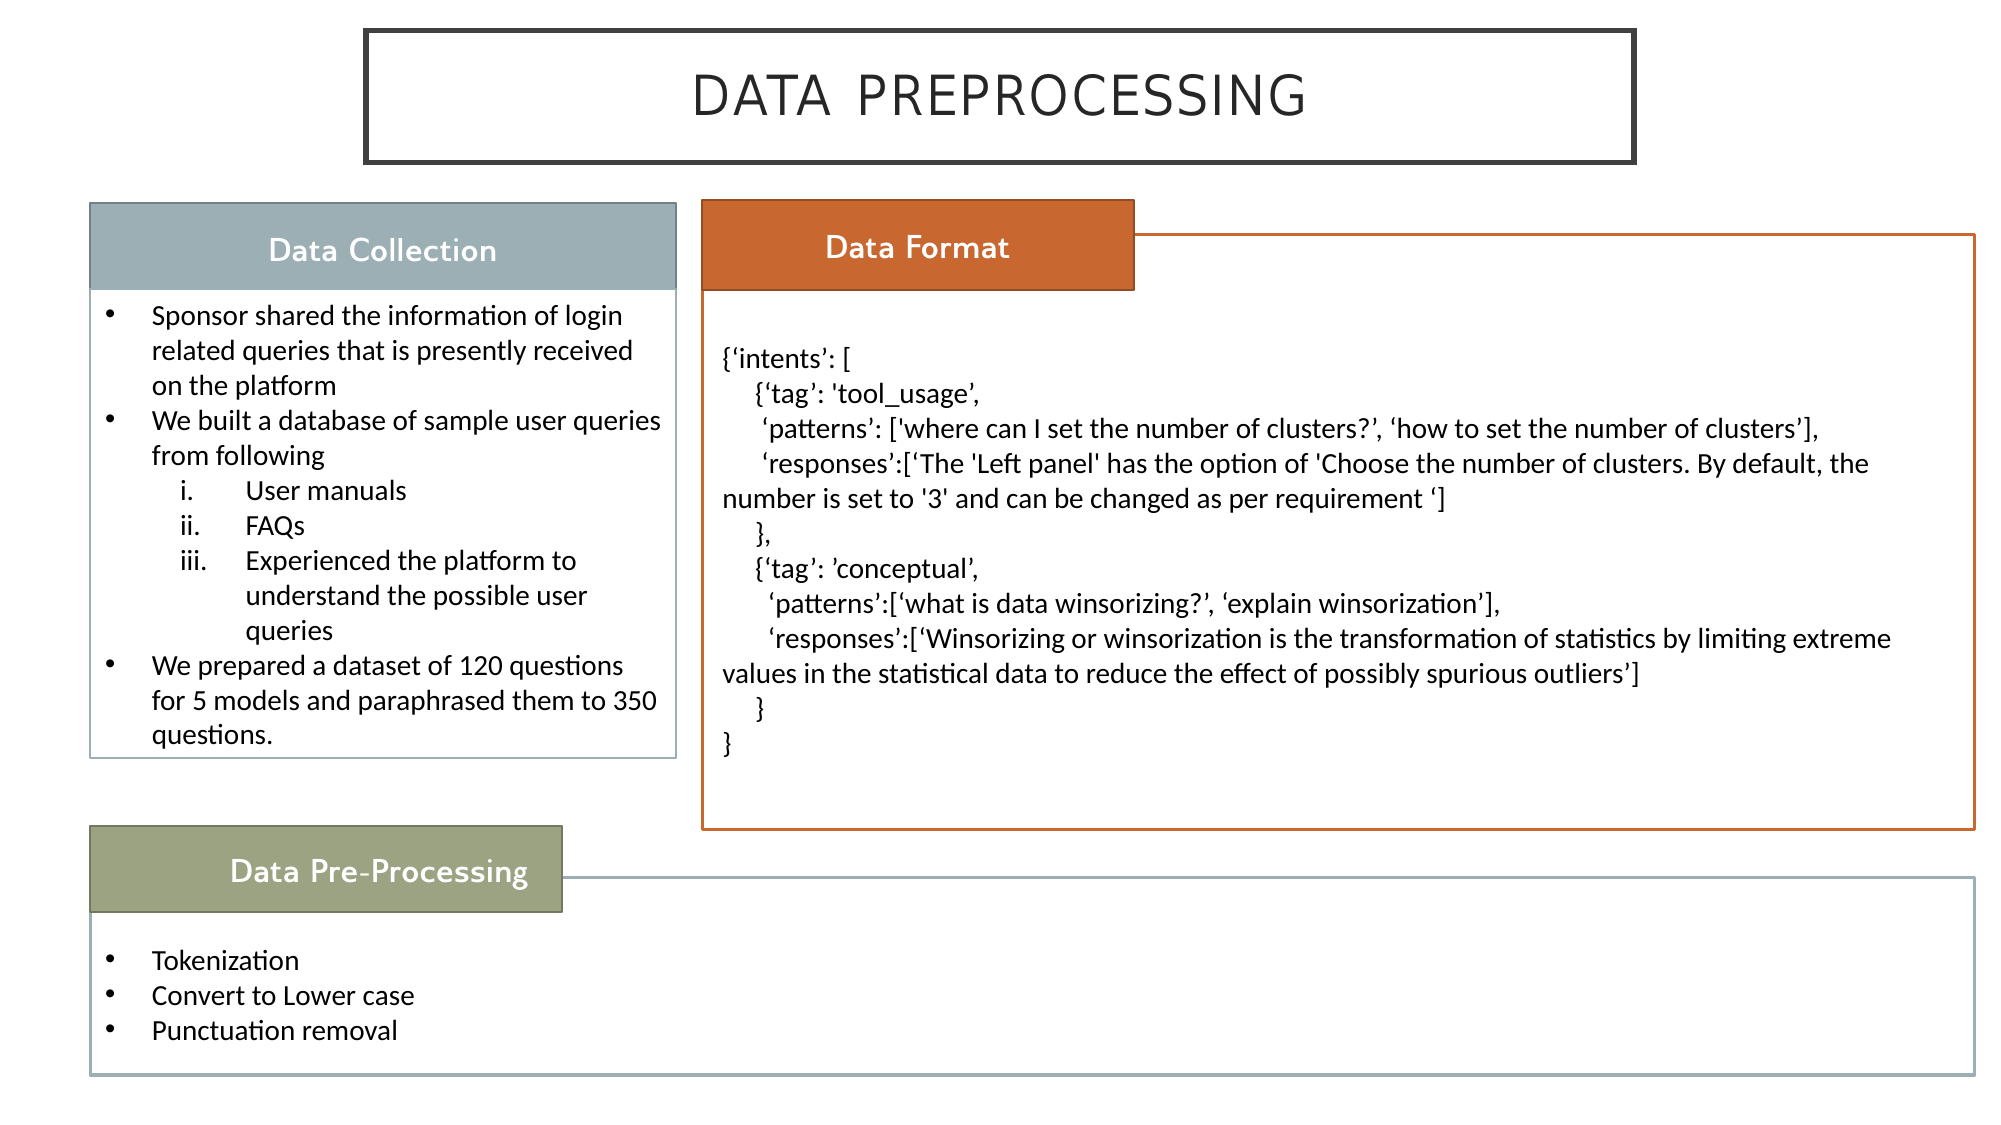

# Data preprocessing
Data Format
Data Collection

{‘intents’: [
     {‘tag’: 'tool_usage’,
      ‘patterns’: ['where can I set the number of clusters?’, ‘how to set the number of clusters’],
      ‘responses’:[‘The 'Left panel' has the option of 'Choose the number of clusters. By default, the 	number is set to '3' and can be changed as per requirement ‘]
     },
     {‘tag’: ’conceptual’,
       ‘patterns’:[‘what is data winsorizing?’, ‘explain winsorization’],
       ‘responses’:[‘Winsorizing or winsorization is the transformation of statistics by limiting extreme 	values in the statistical data to reduce the effect of possibly spurious outliers’]
     }
}
Sponsor shared the information of login related queries that is presently received on the platform
We built a database of sample user queries from following
User manuals
FAQs
Experienced the platform to understand the possible user queries
We prepared a dataset of 120 questions for 5 models and paraphrased them to 350 questions.
          Data Pre-Processing

Tokenization
Convert to Lower case
Punctuation removal